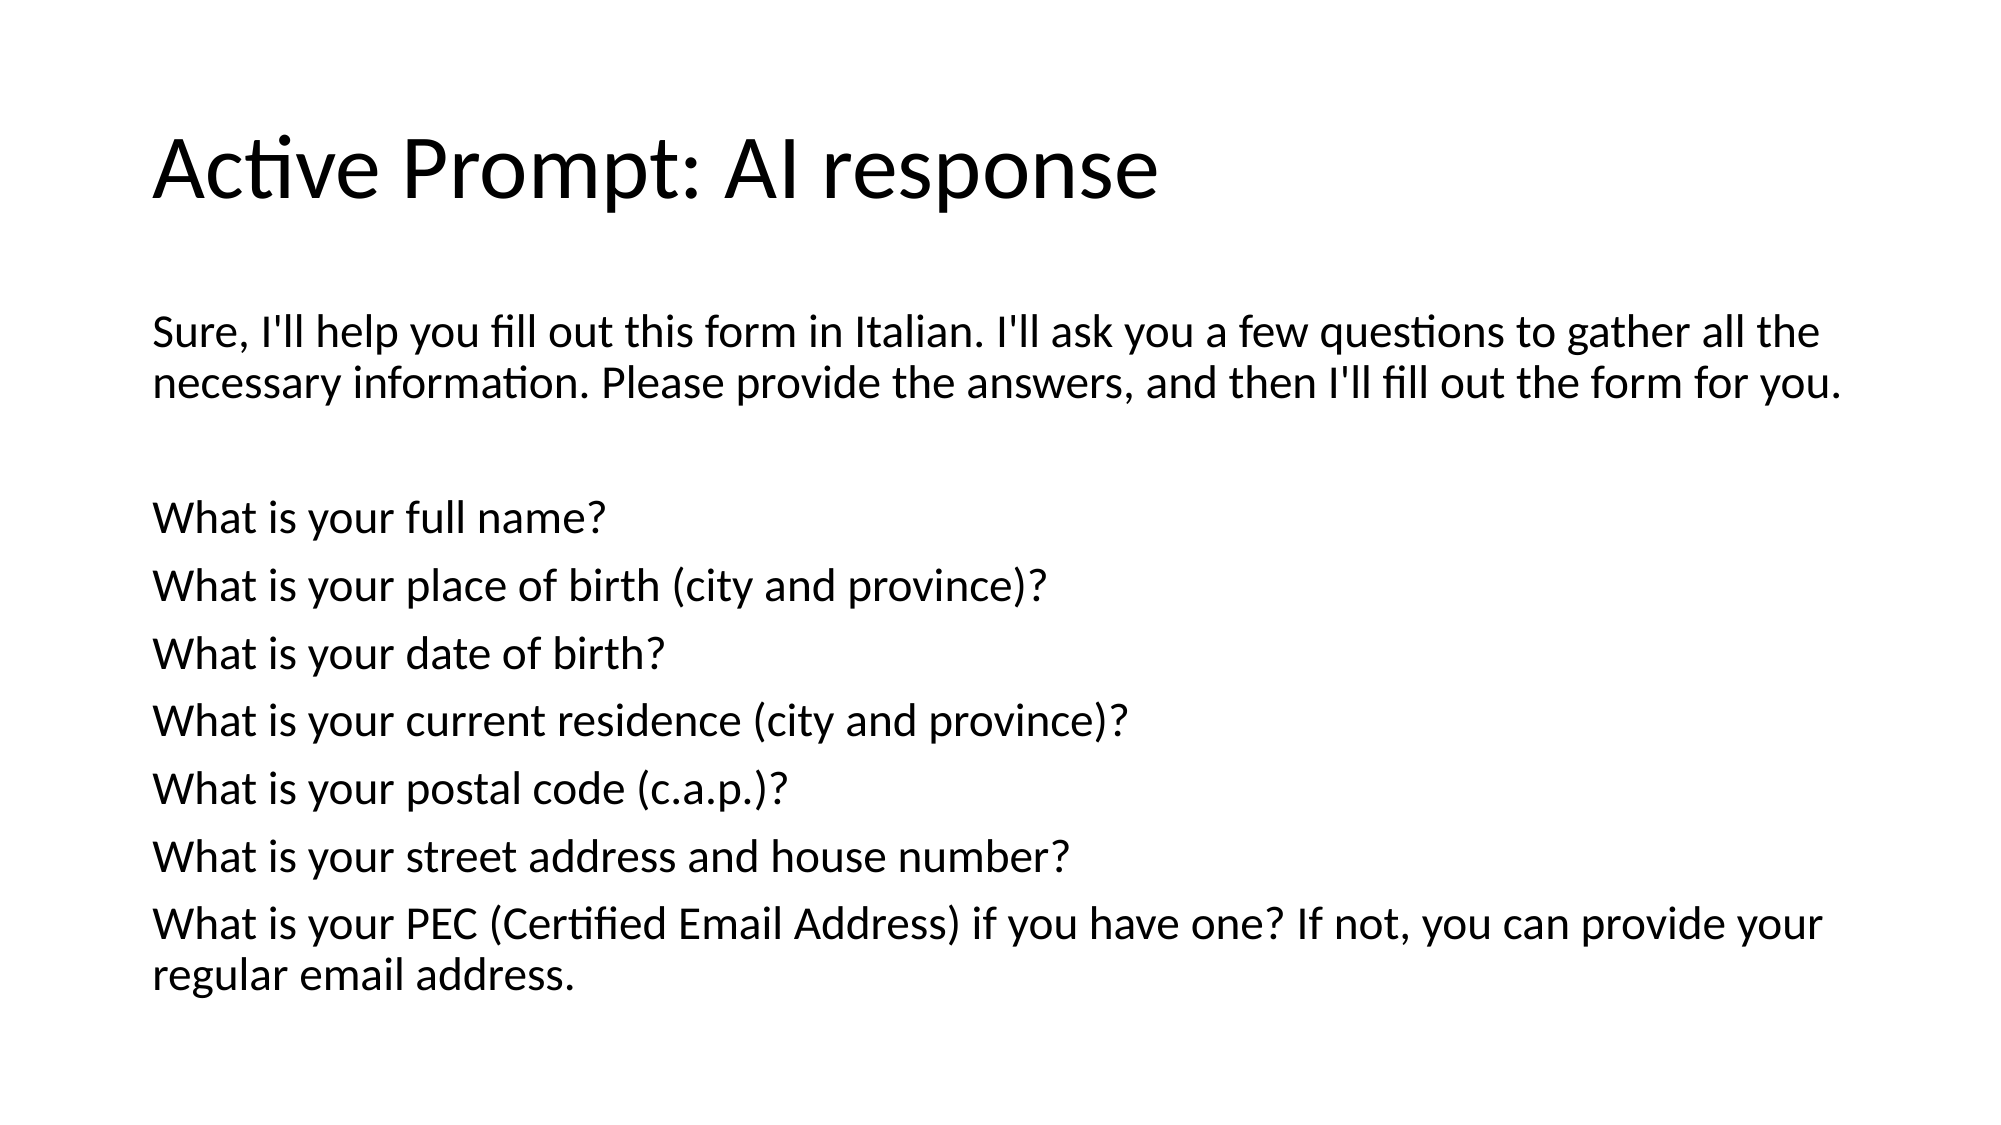

# Active Prompt: AI response
Sure, I'll help you fill out this form in Italian. I'll ask you a few questions to gather all the necessary information. Please provide the answers, and then I'll fill out the form for you.

What is your full name?
What is your place of birth (city and province)?
What is your date of birth?
What is your current residence (city and province)?
What is your postal code (c.a.p.)?
What is your street address and house number?
What is your PEC (Certified Email Address) if you have one? If not, you can provide your regular email address.